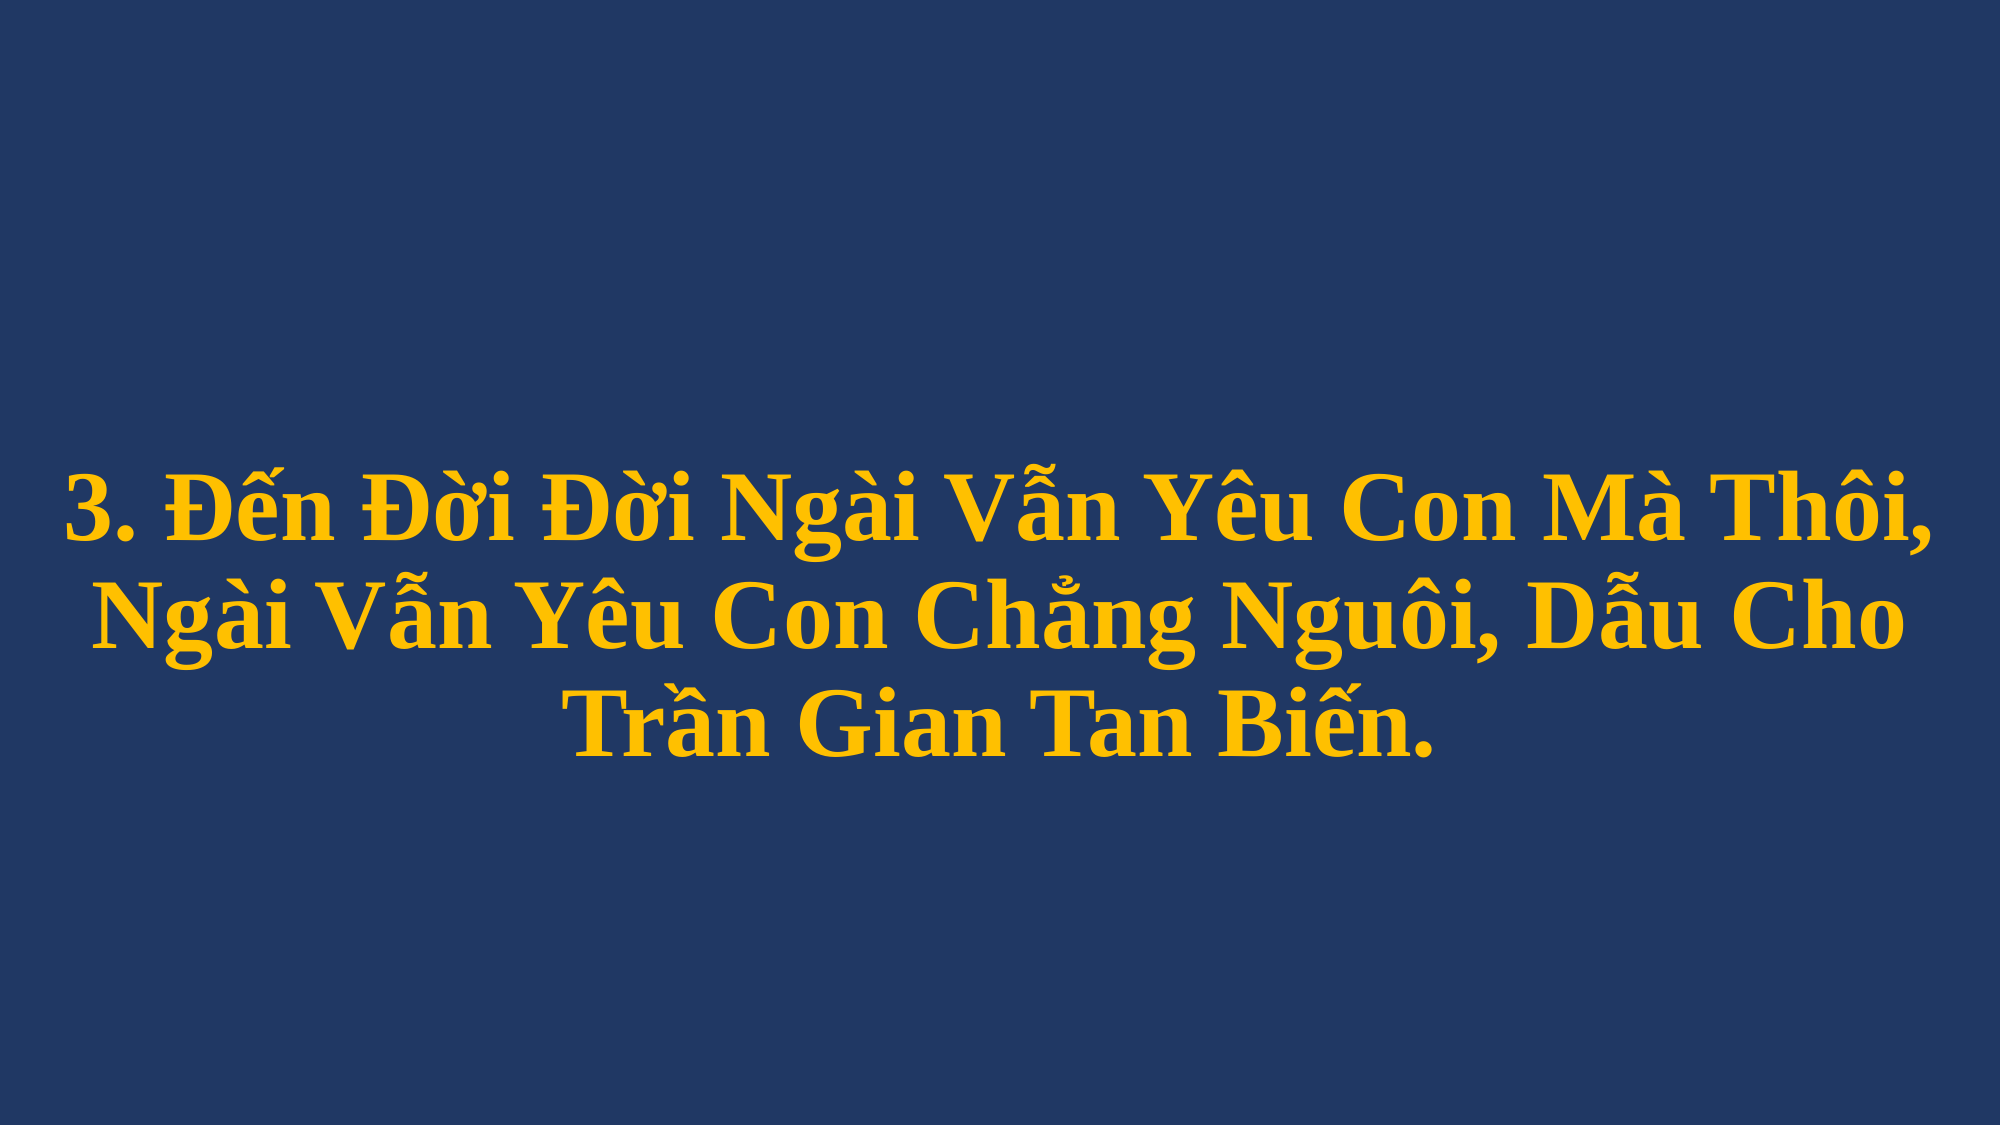

# 3. Đến Đời Đời Ngài Vẫn Yêu Con Mà Thôi, Ngài Vẫn Yêu Con Chẳng Nguôi, Dẫu Cho Trần Gian Tan Biến.